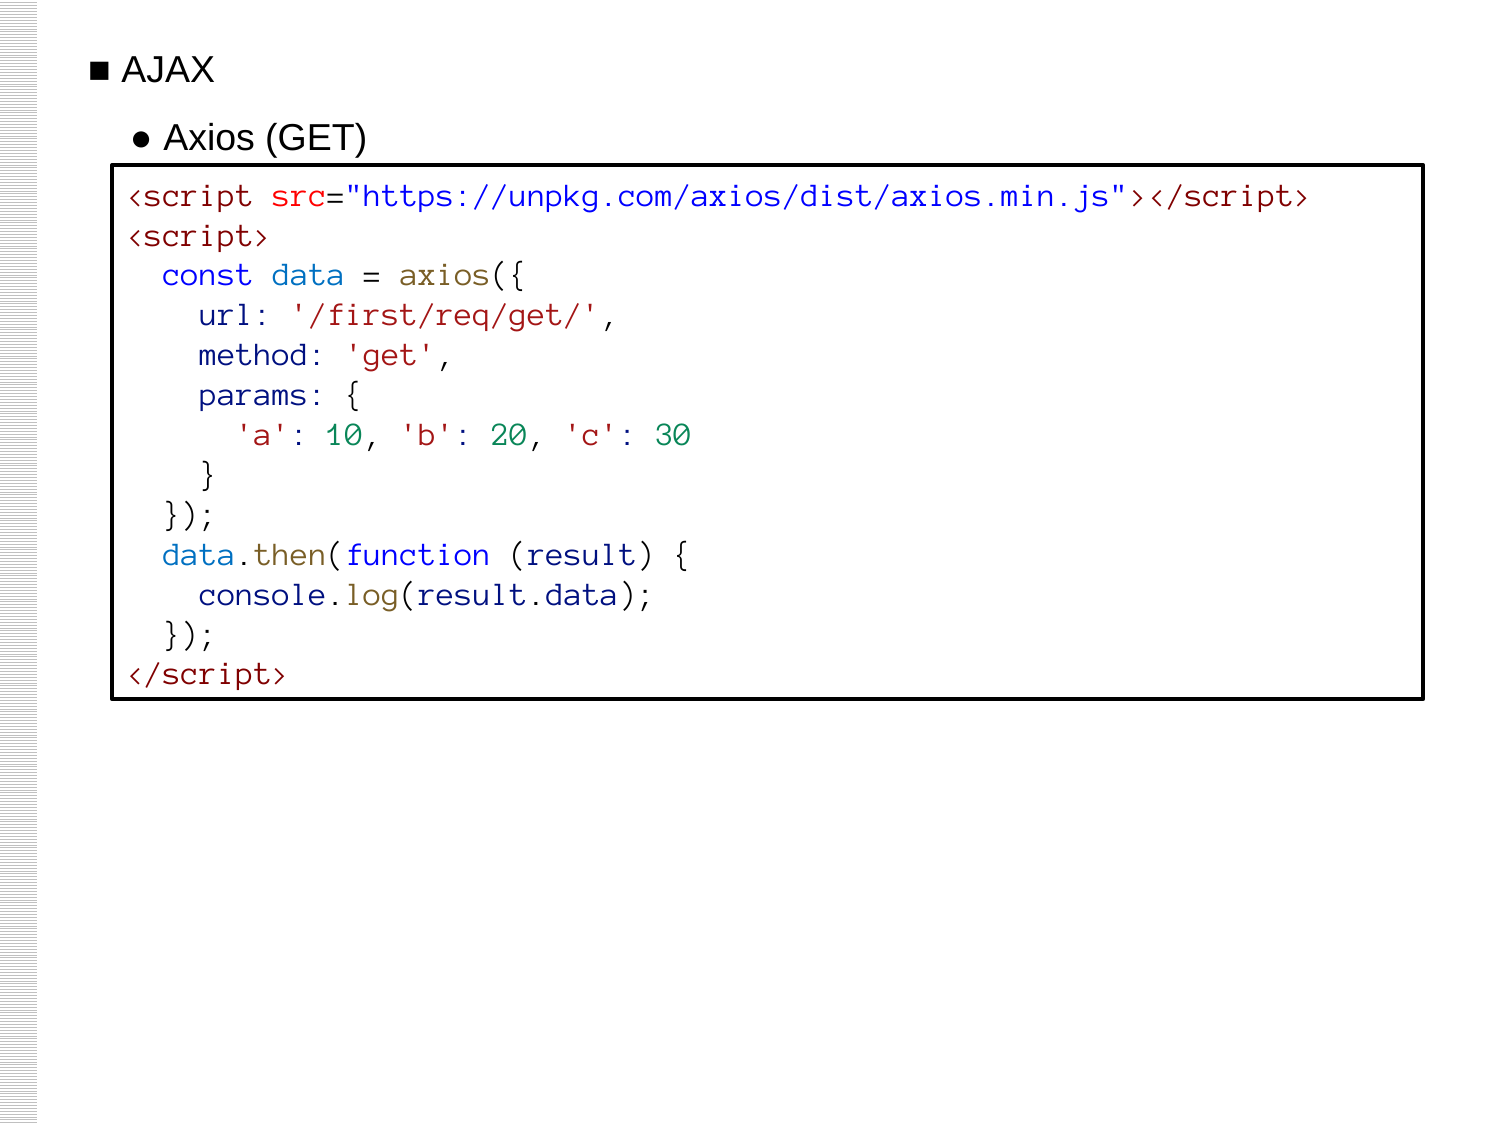

■ AJAX
    ● Axios (GET)
<script src="https://unpkg.com/axios/dist/axios.min.js"></script>
<script>
  const data = axios({
    url: '/first/req/get/',
    method: 'get',
    params: {
      'a': 10, 'b': 20, 'c': 30
    }
  });
  data.then(function (result) {
    console.log(result.data);
  });
</script>